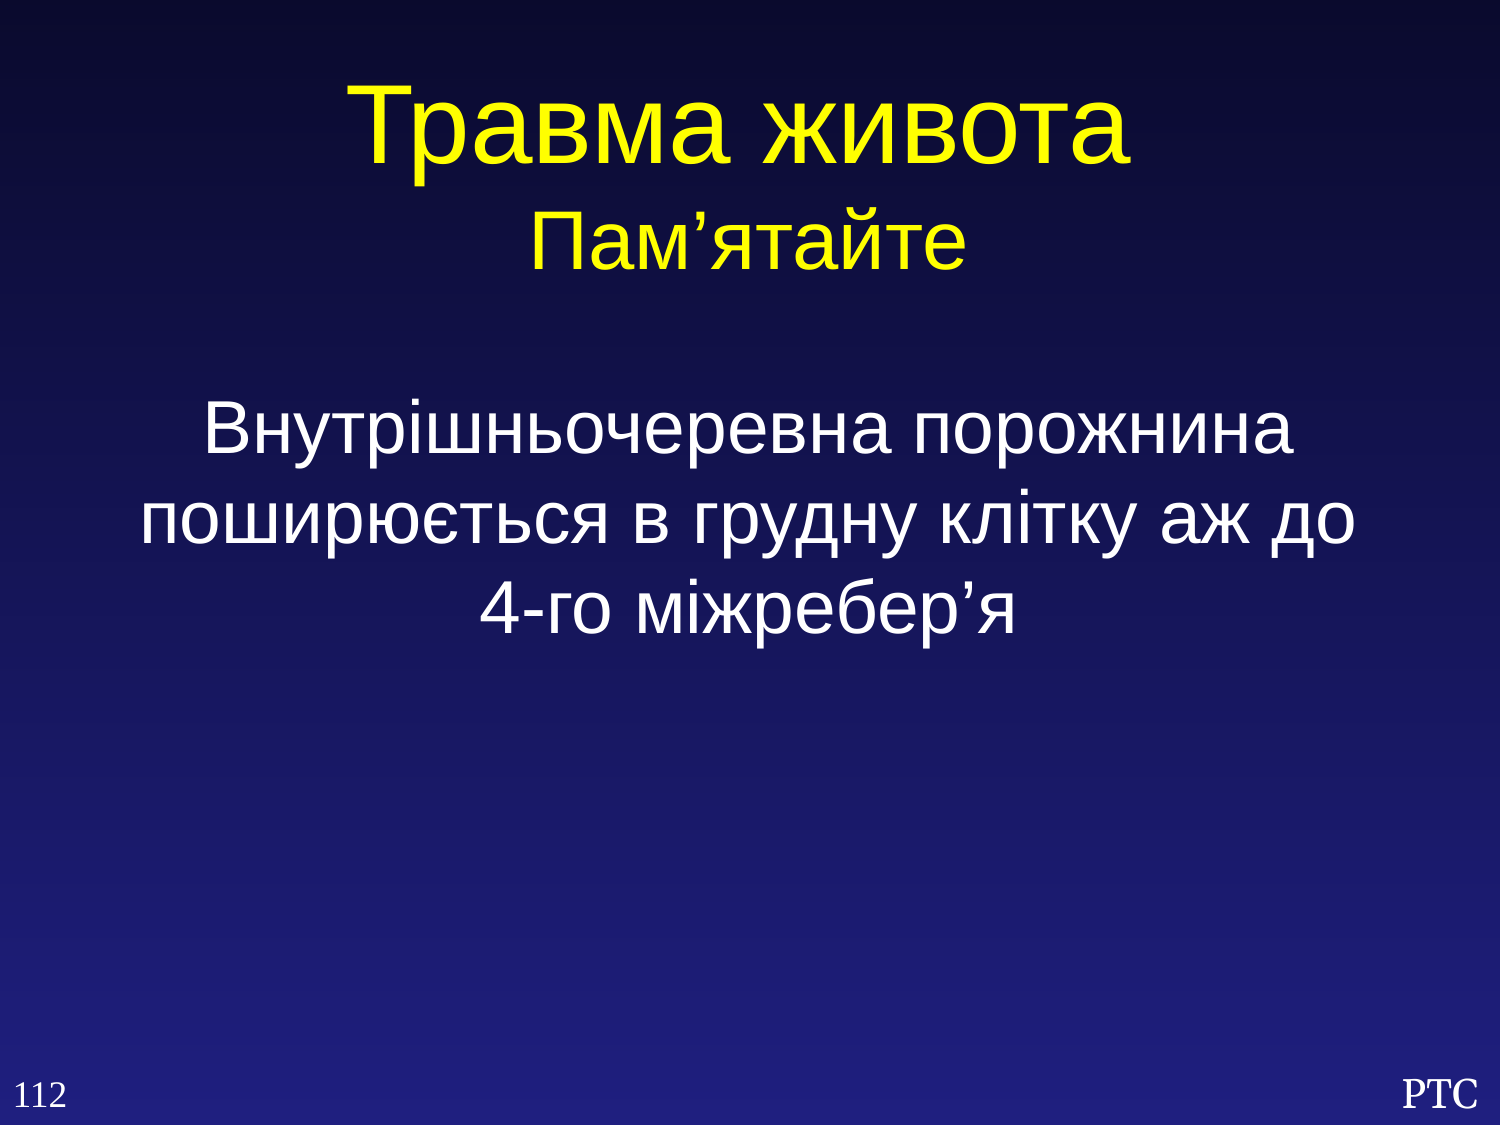

Травма живота
Пам’ятайте
Внутрішньочеревна порожнина поширюється в грудну клітку аж до 4-го міжребер’я
112